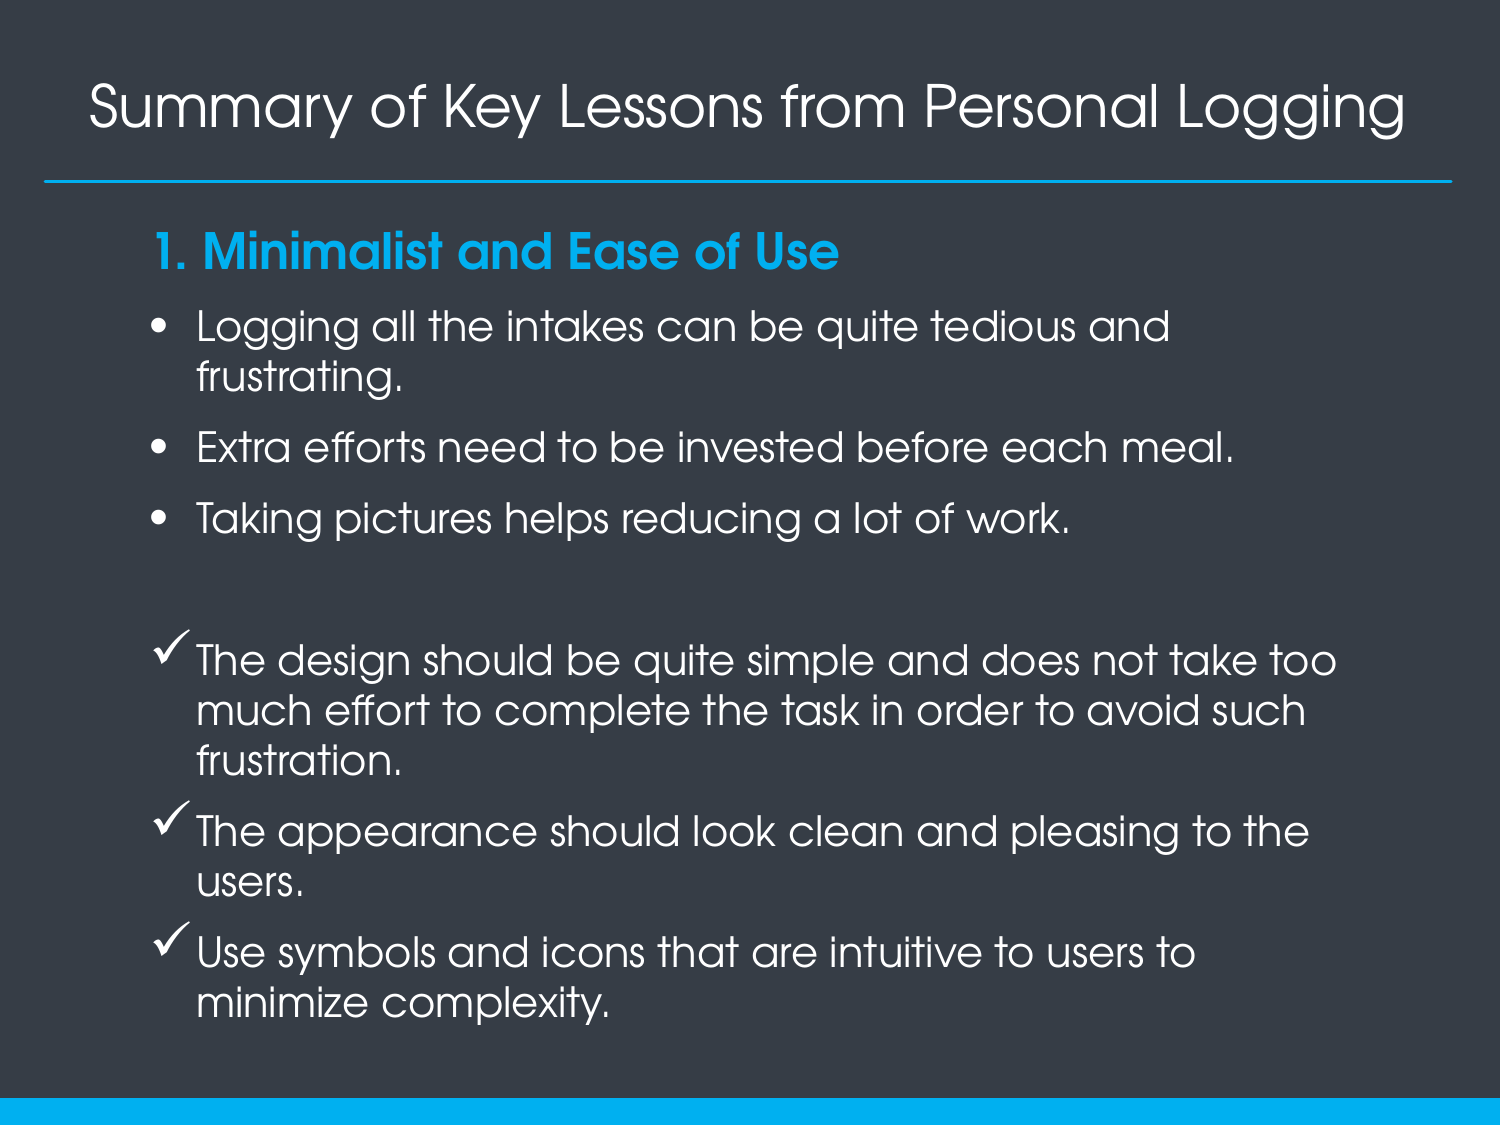

Summary of Key Lessons from Personal Logging
1. Minimalist and Ease of Use
Logging all the intakes can be quite tedious and frustrating.
Extra efforts need to be invested before each meal.
Taking pictures helps reducing a lot of work.

The design should be quite simple and does not take too much effort to complete the task in order to avoid such frustration.
The appearance should look clean and pleasing to the users.
Use symbols and icons that are intuitive to users to minimize complexity.